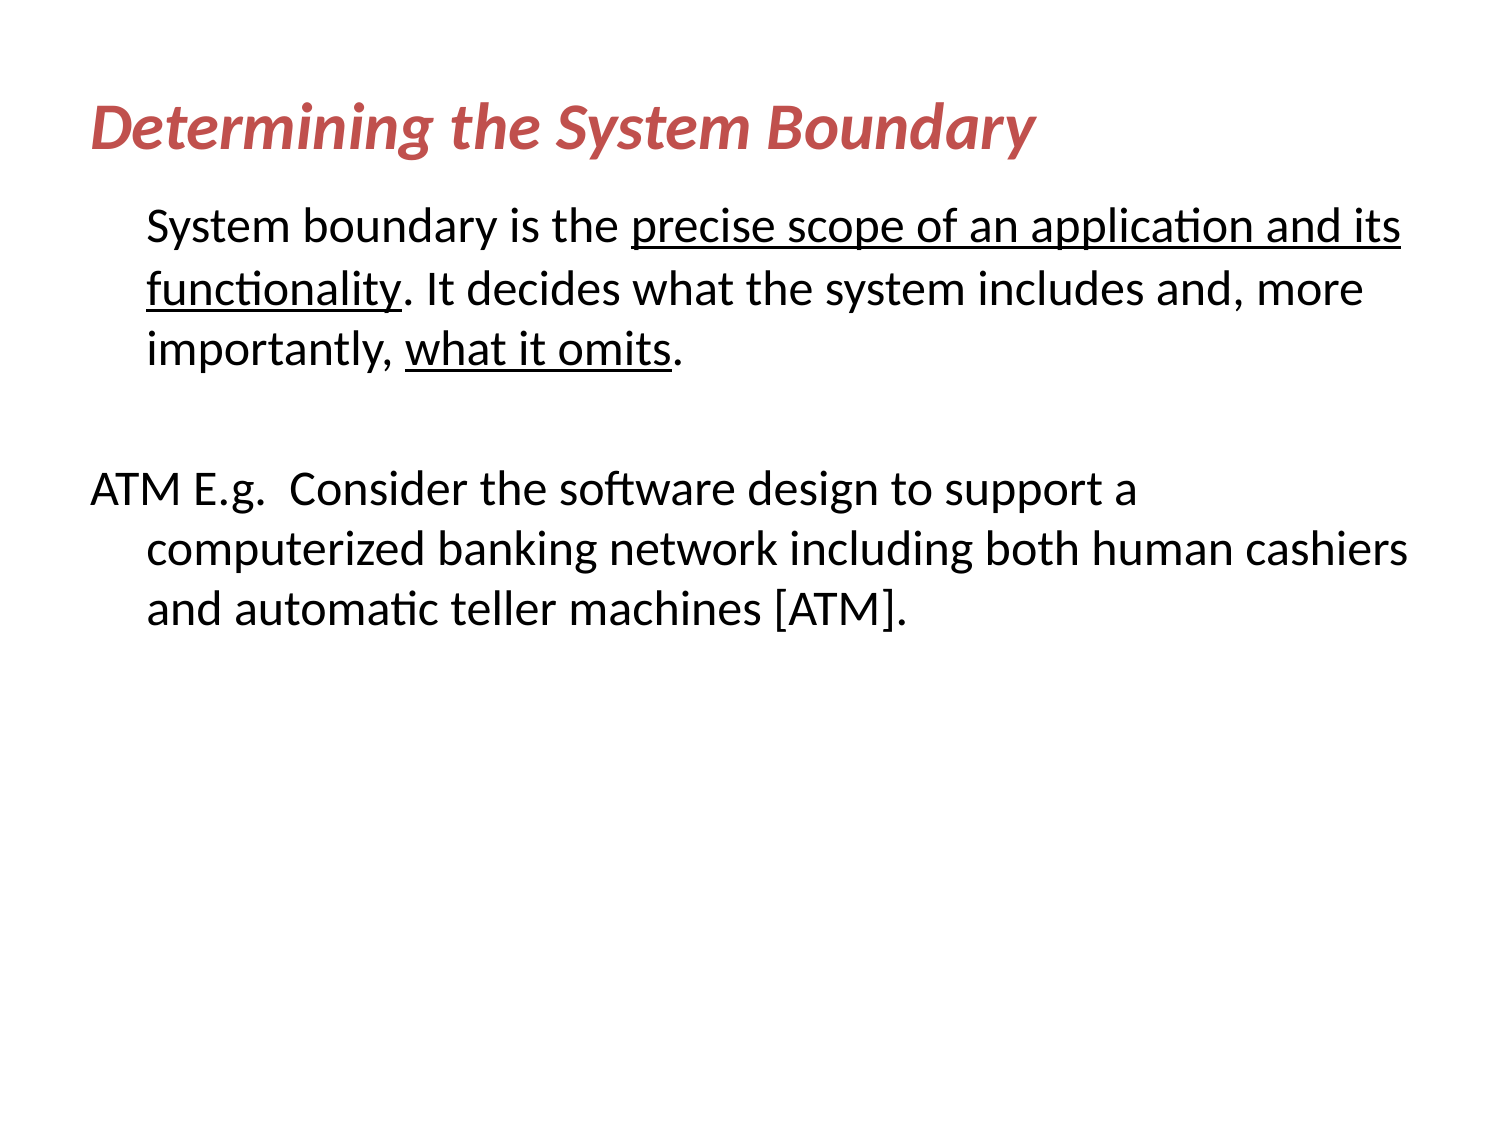

Determining the System Boundary
	System boundary is the precise scope of an application and its functionality. It decides what the system includes and, more importantly, what it omits.

ATM E.g.  Consider the software design to support a computerized banking network including both human cashiers and automatic teller machines [ATM].